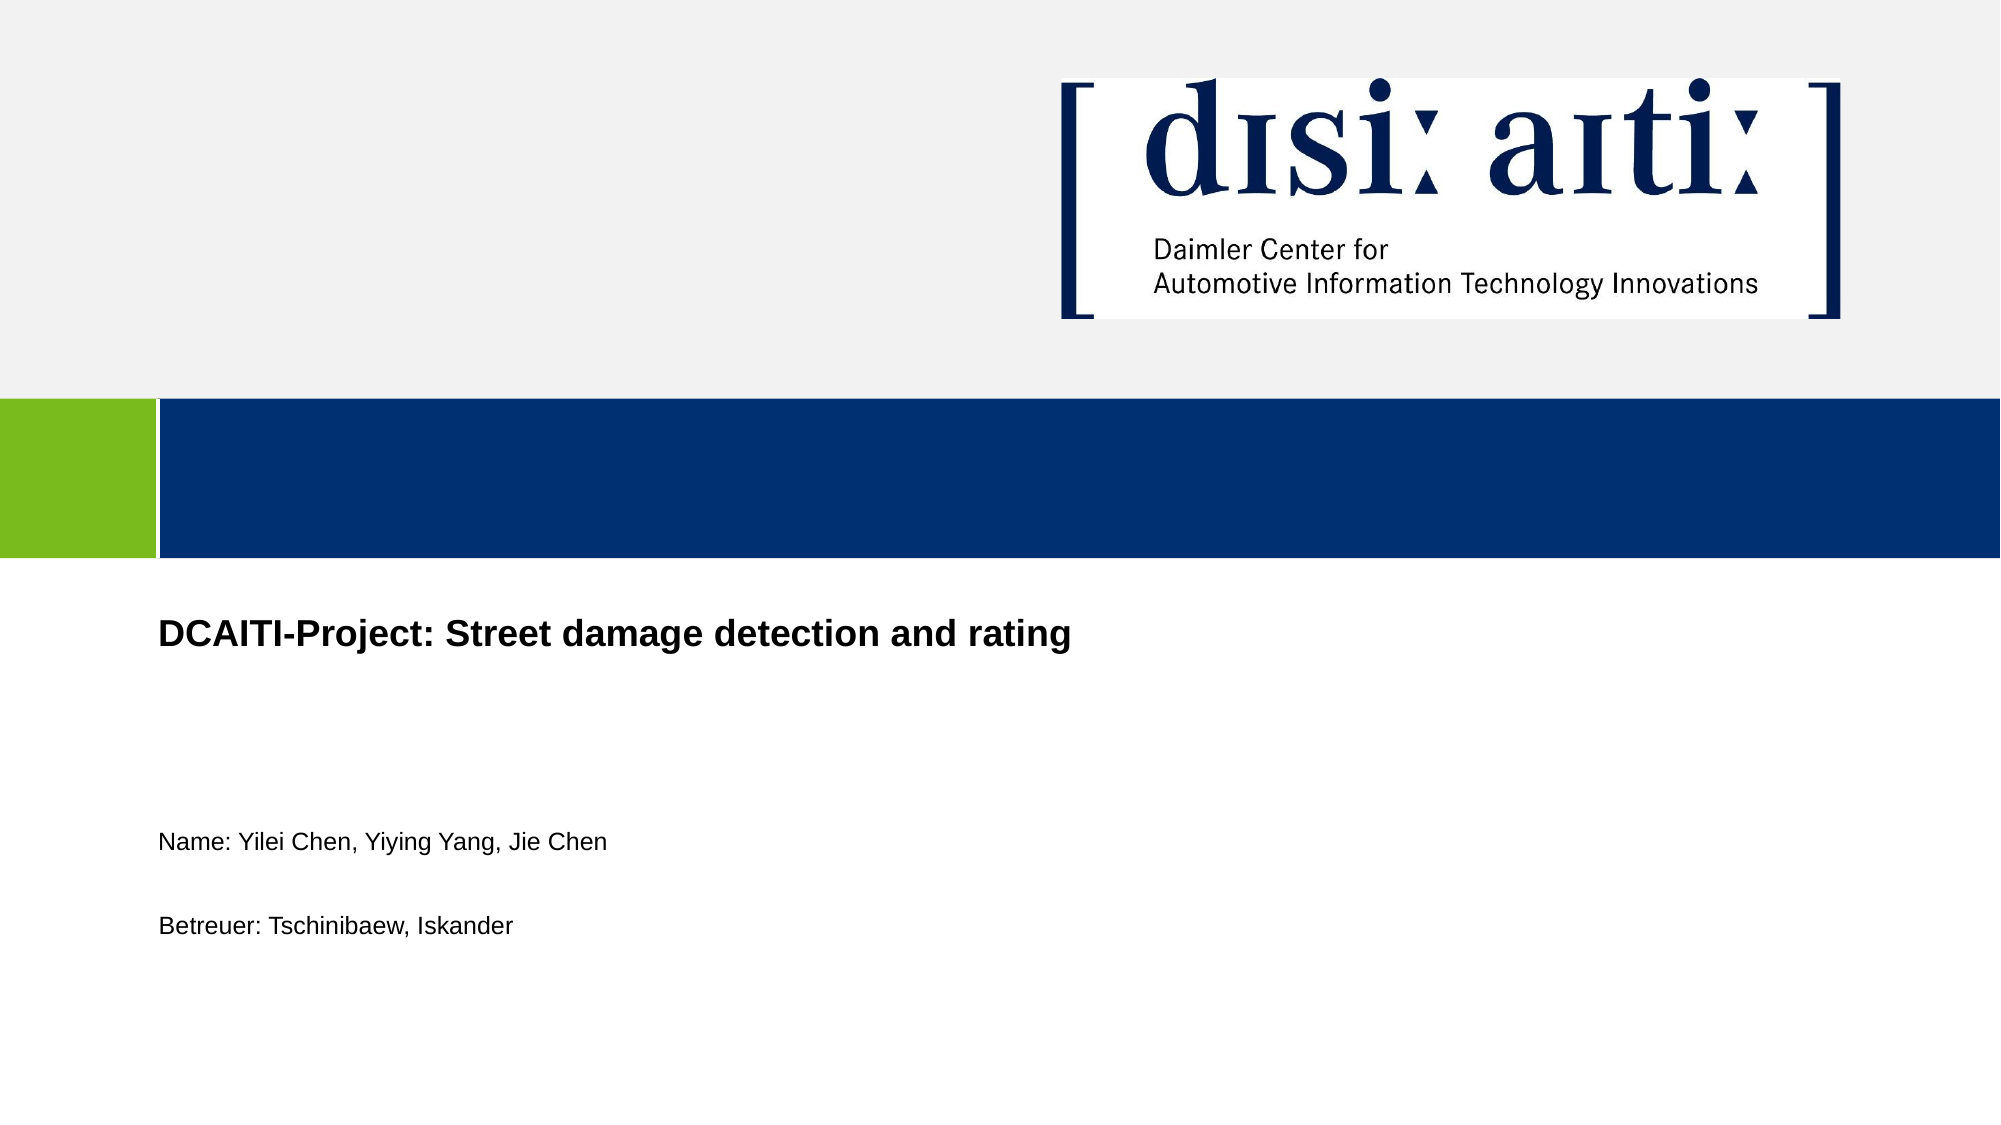

DCAITI-Project: Street damage detection and rating
Name: Yilei Chen, Yiying Yang, Jie Chen

Betreuer: Tschinibaew, Iskander